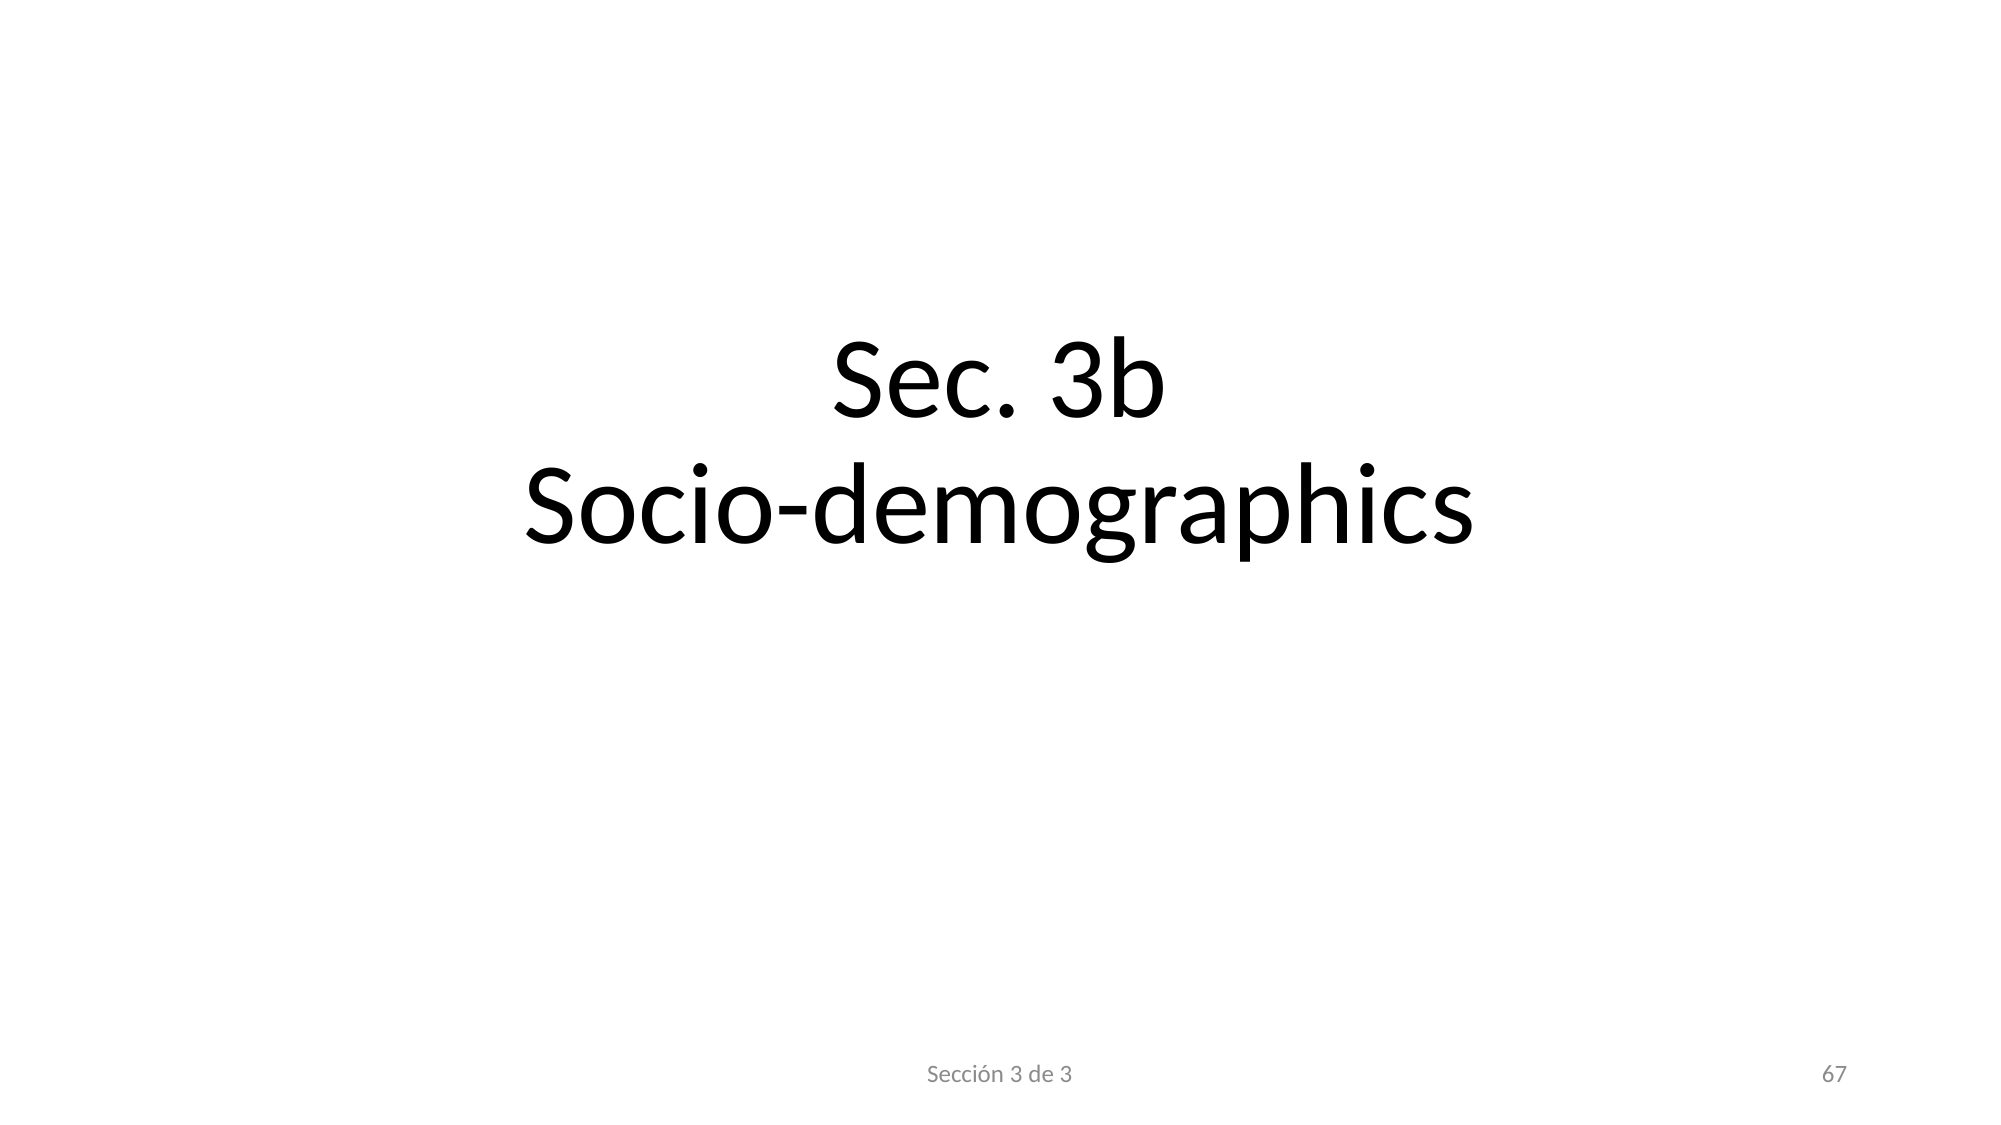

# Sec. 3b Socio-demographics
Sección 3 de 3
67